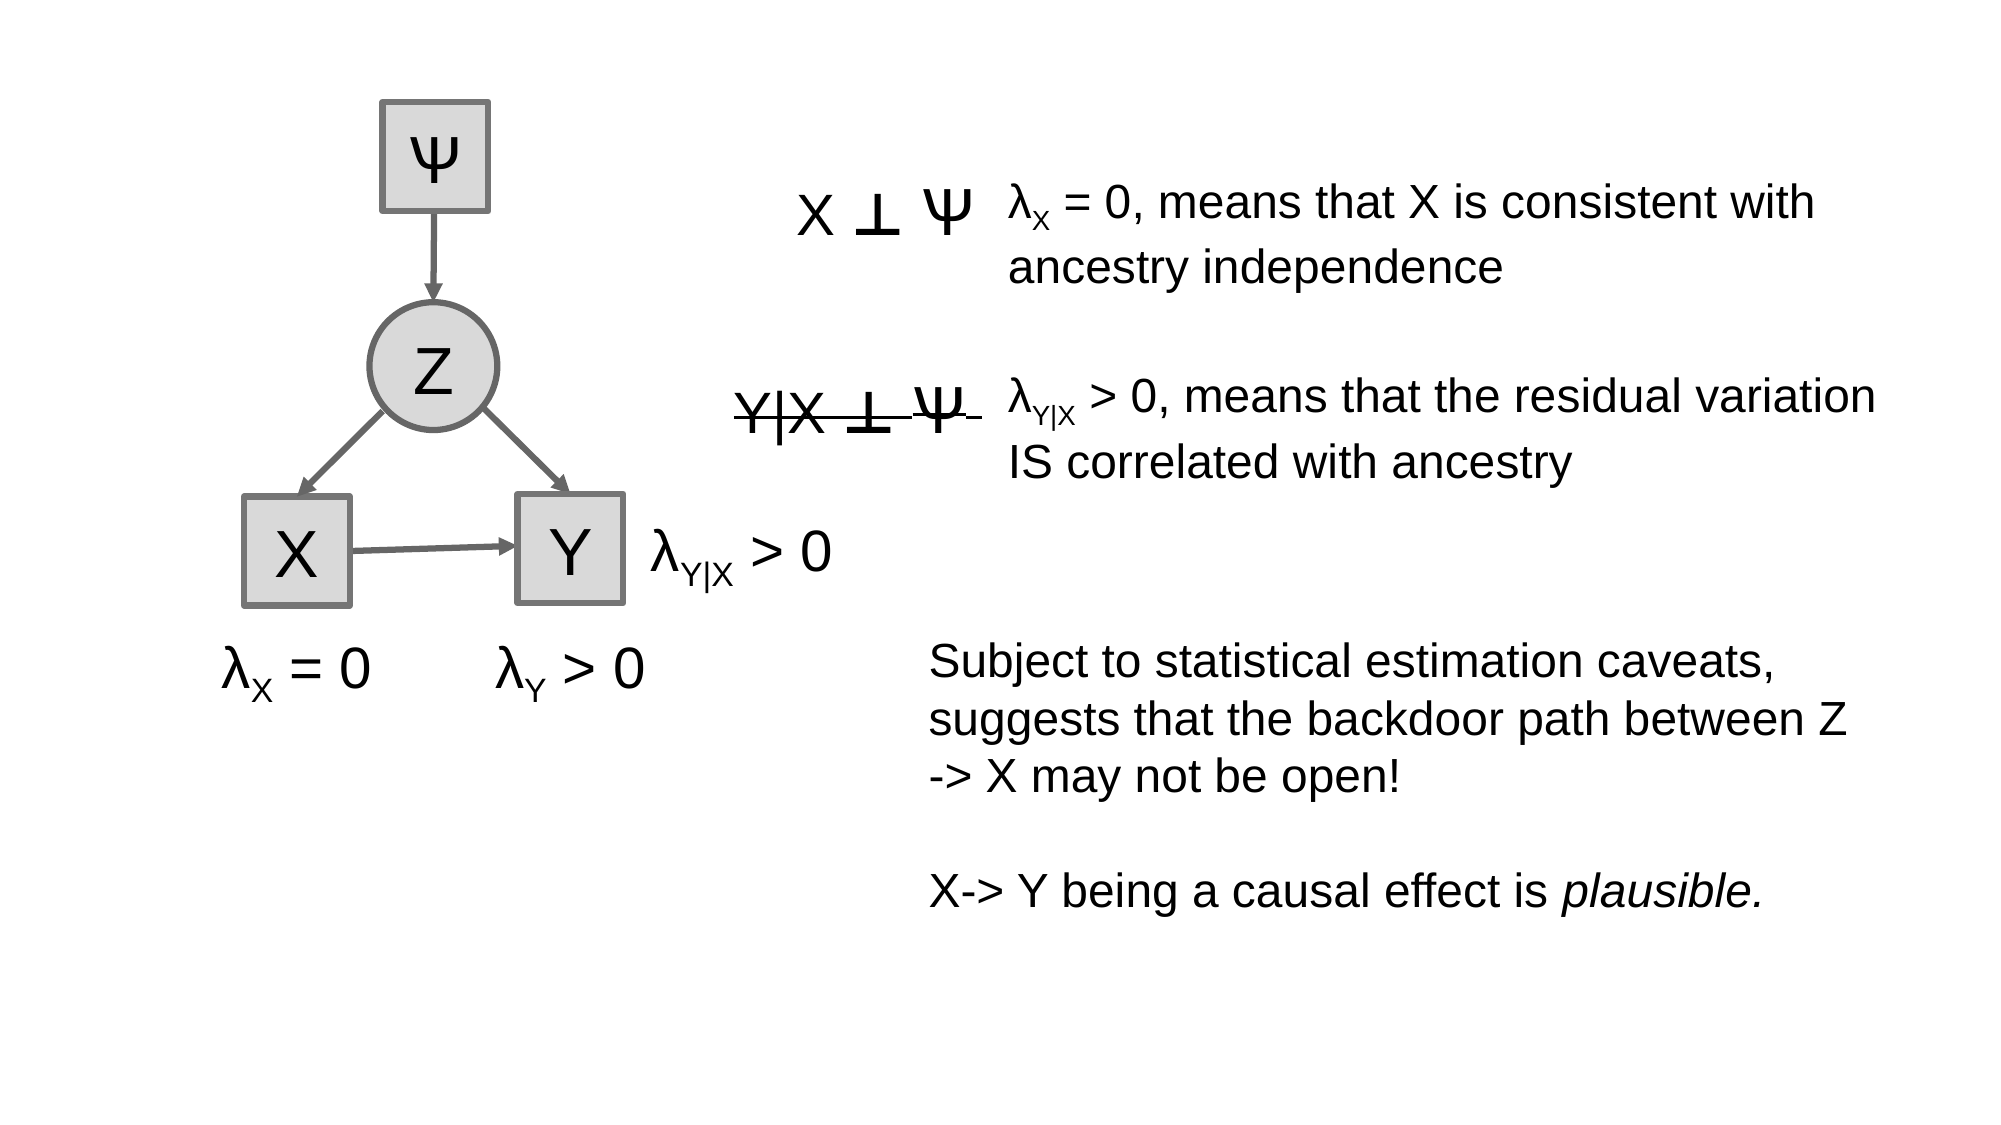

Ѱ
X ⊥ Ѱ
λX = 0, means that X is consistent with ancestry independence

Z
λY|X > 0, means that the residual variation IS correlated with ancestry
Y|X ⊥ Ѱ
Y
X
λY|X > 0
λX = 0
λY > 0
Subject to statistical estimation caveats, suggests that the backdoor path between Z -> X may not be open!

X-> Y being a causal effect is plausible.